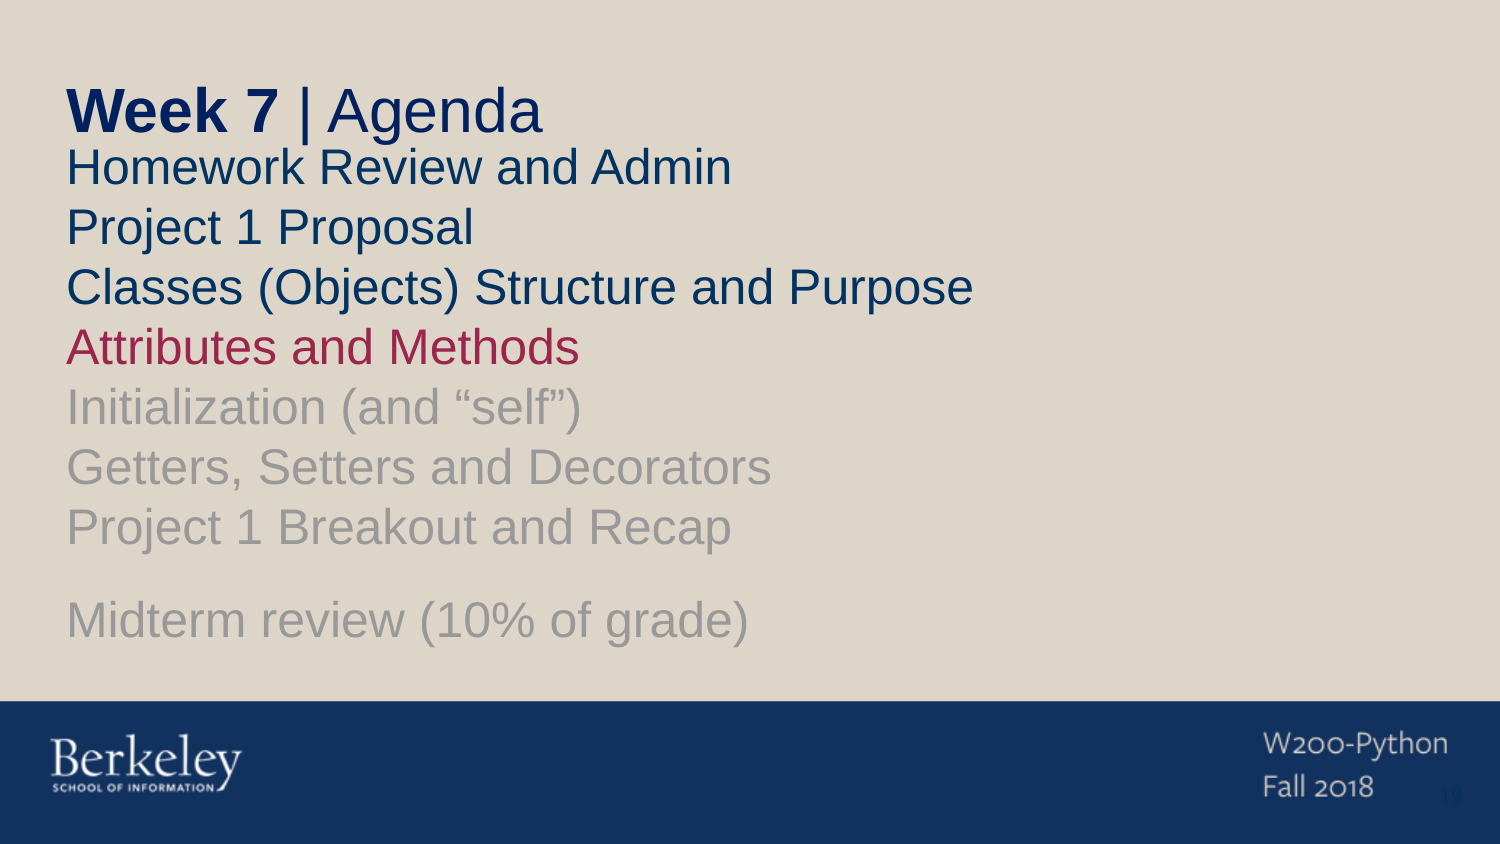

# Week 7 | Agenda
Homework Review and Admin
Project 1 Proposal
Classes (Objects) Structure and Purpose
Attributes and Methods
Initialization (and “self”)
Getters, Setters and Decorators
Project 1 Breakout and Recap
Midterm review (10% of grade)